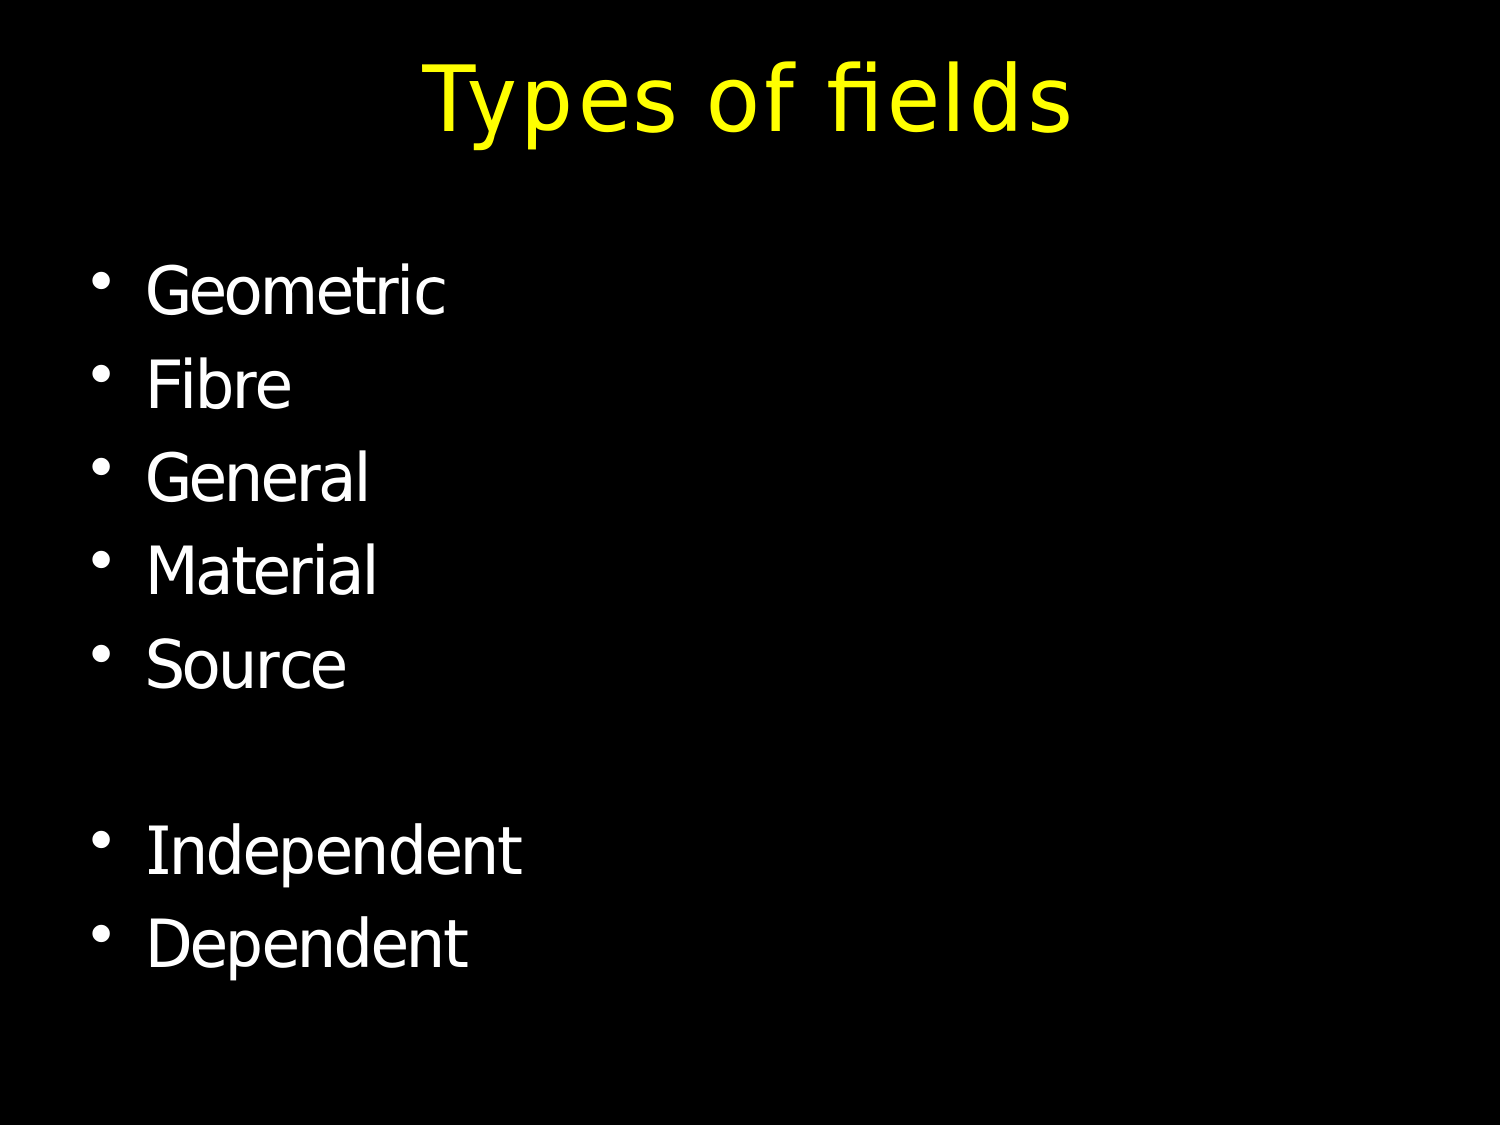

# Types of fields
Geometric
Fibre
General
Material
Source

Independent
Dependent